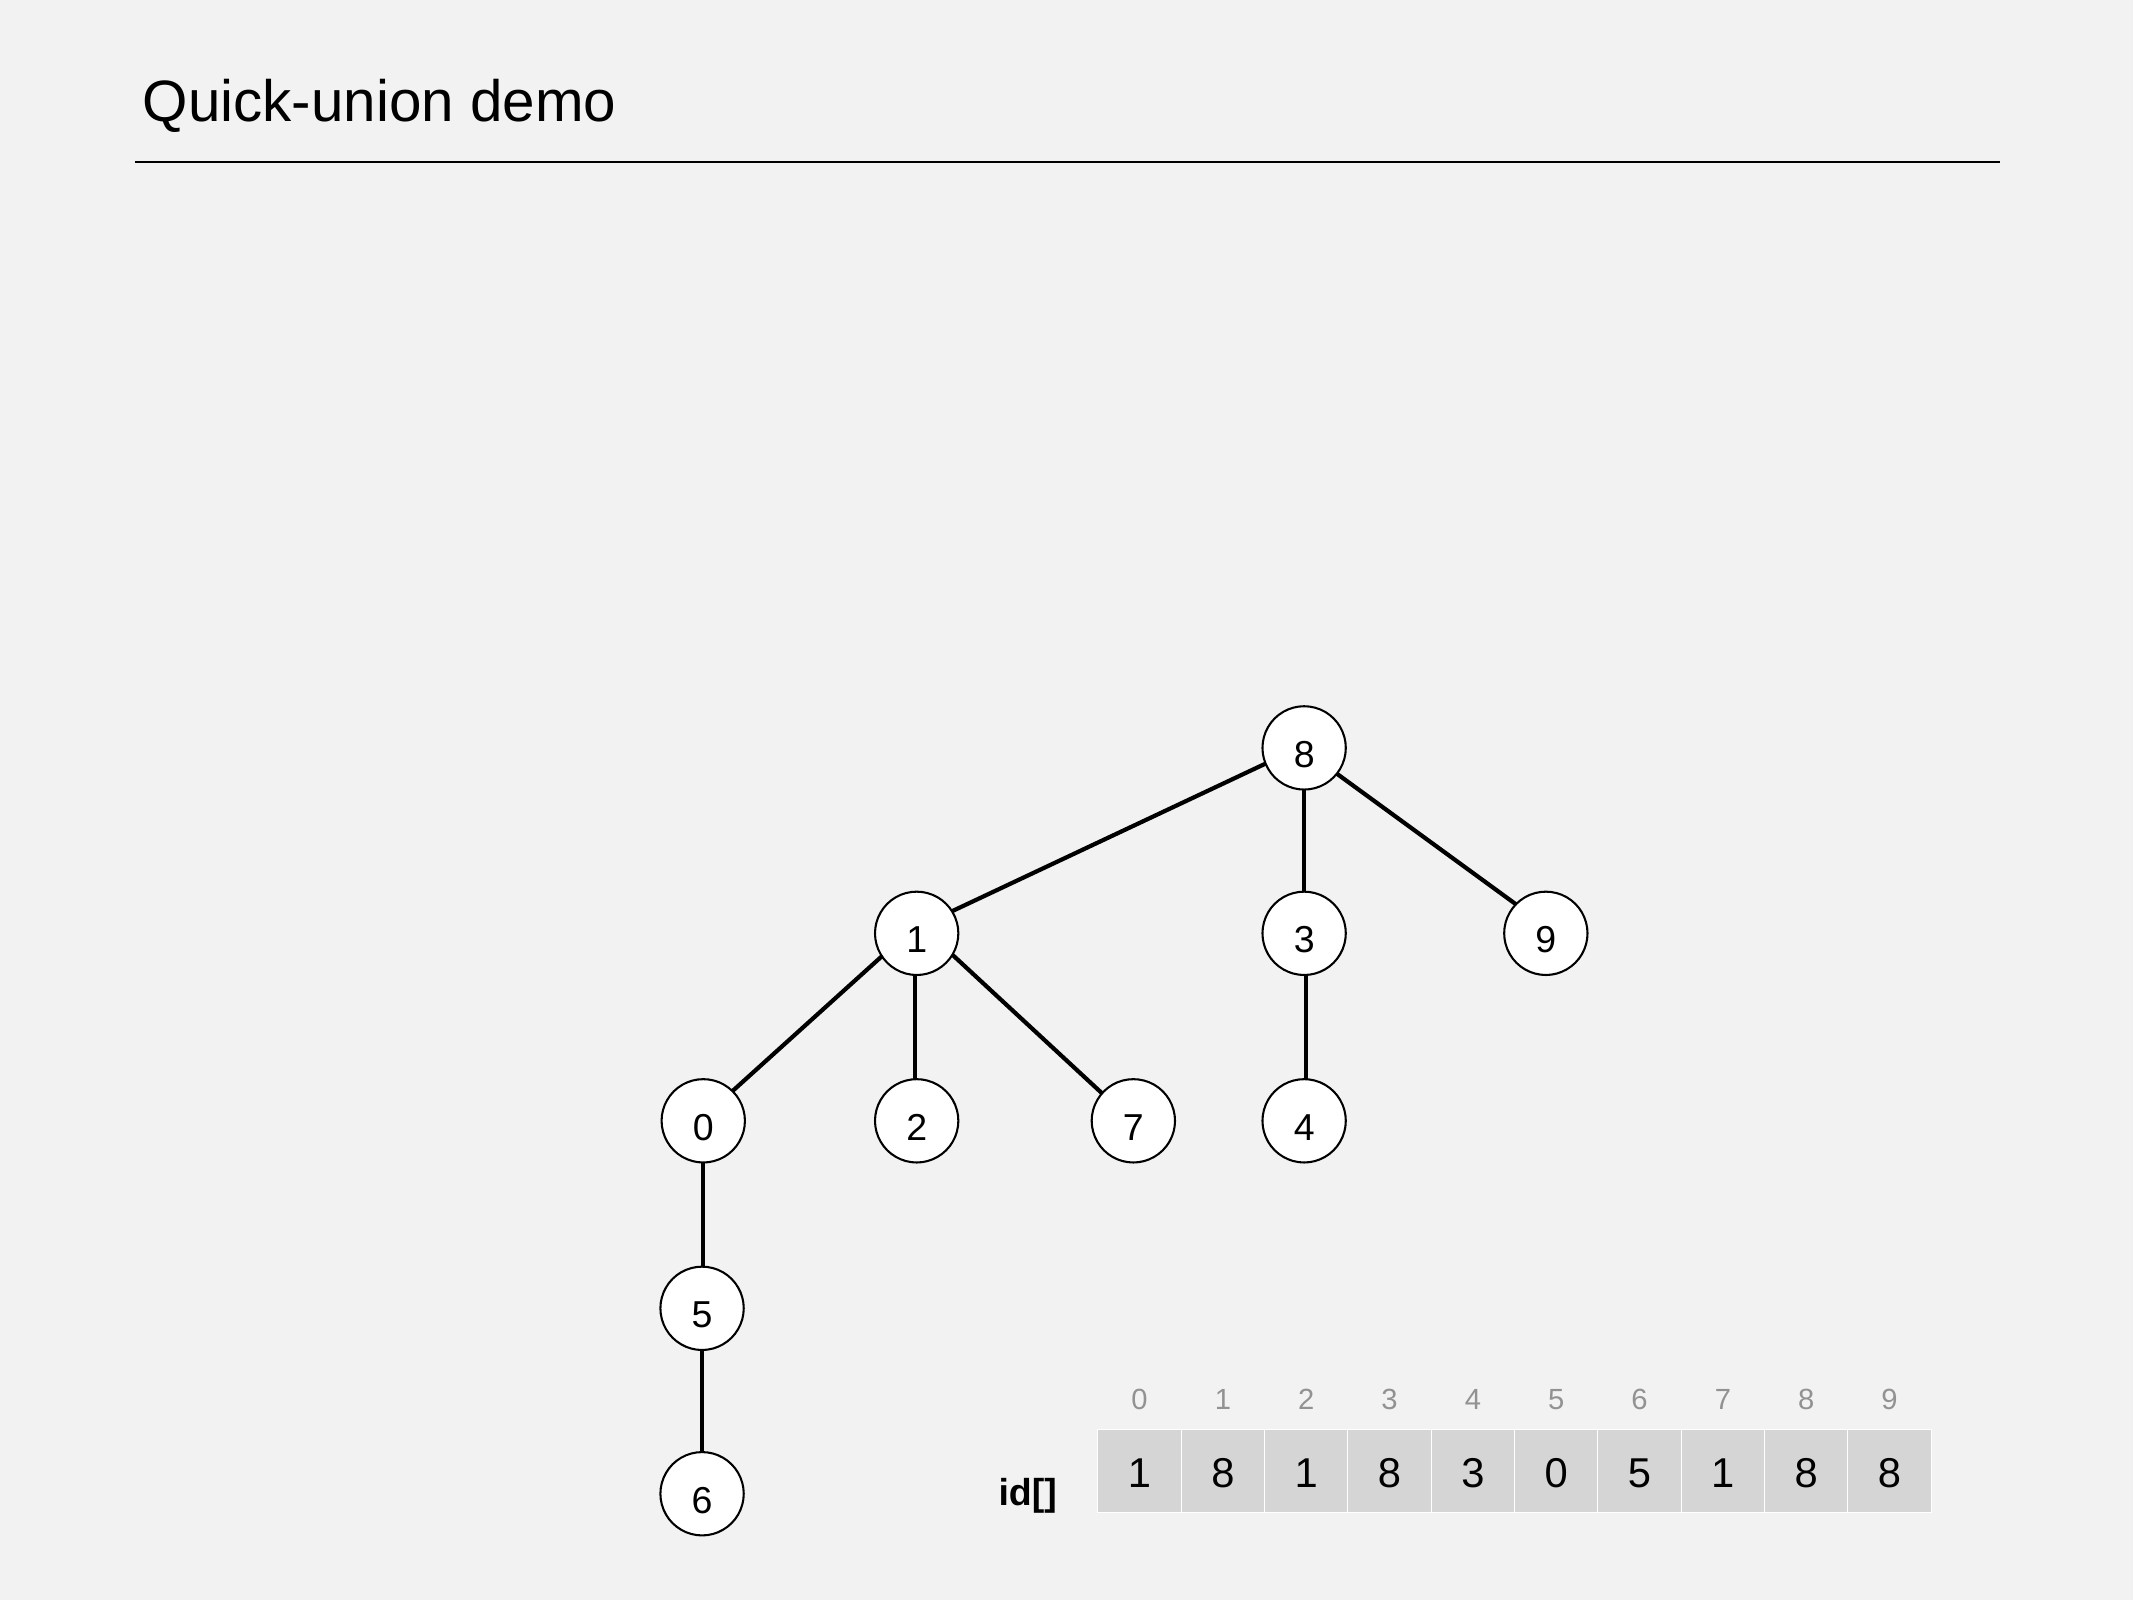

# Quick-union demo
8

3
9

4

1

0
2
7

5

6
0
1
2
3
4
5
6
7
8
9
1
8
1
8
3
0
5
1
8
8
id[]